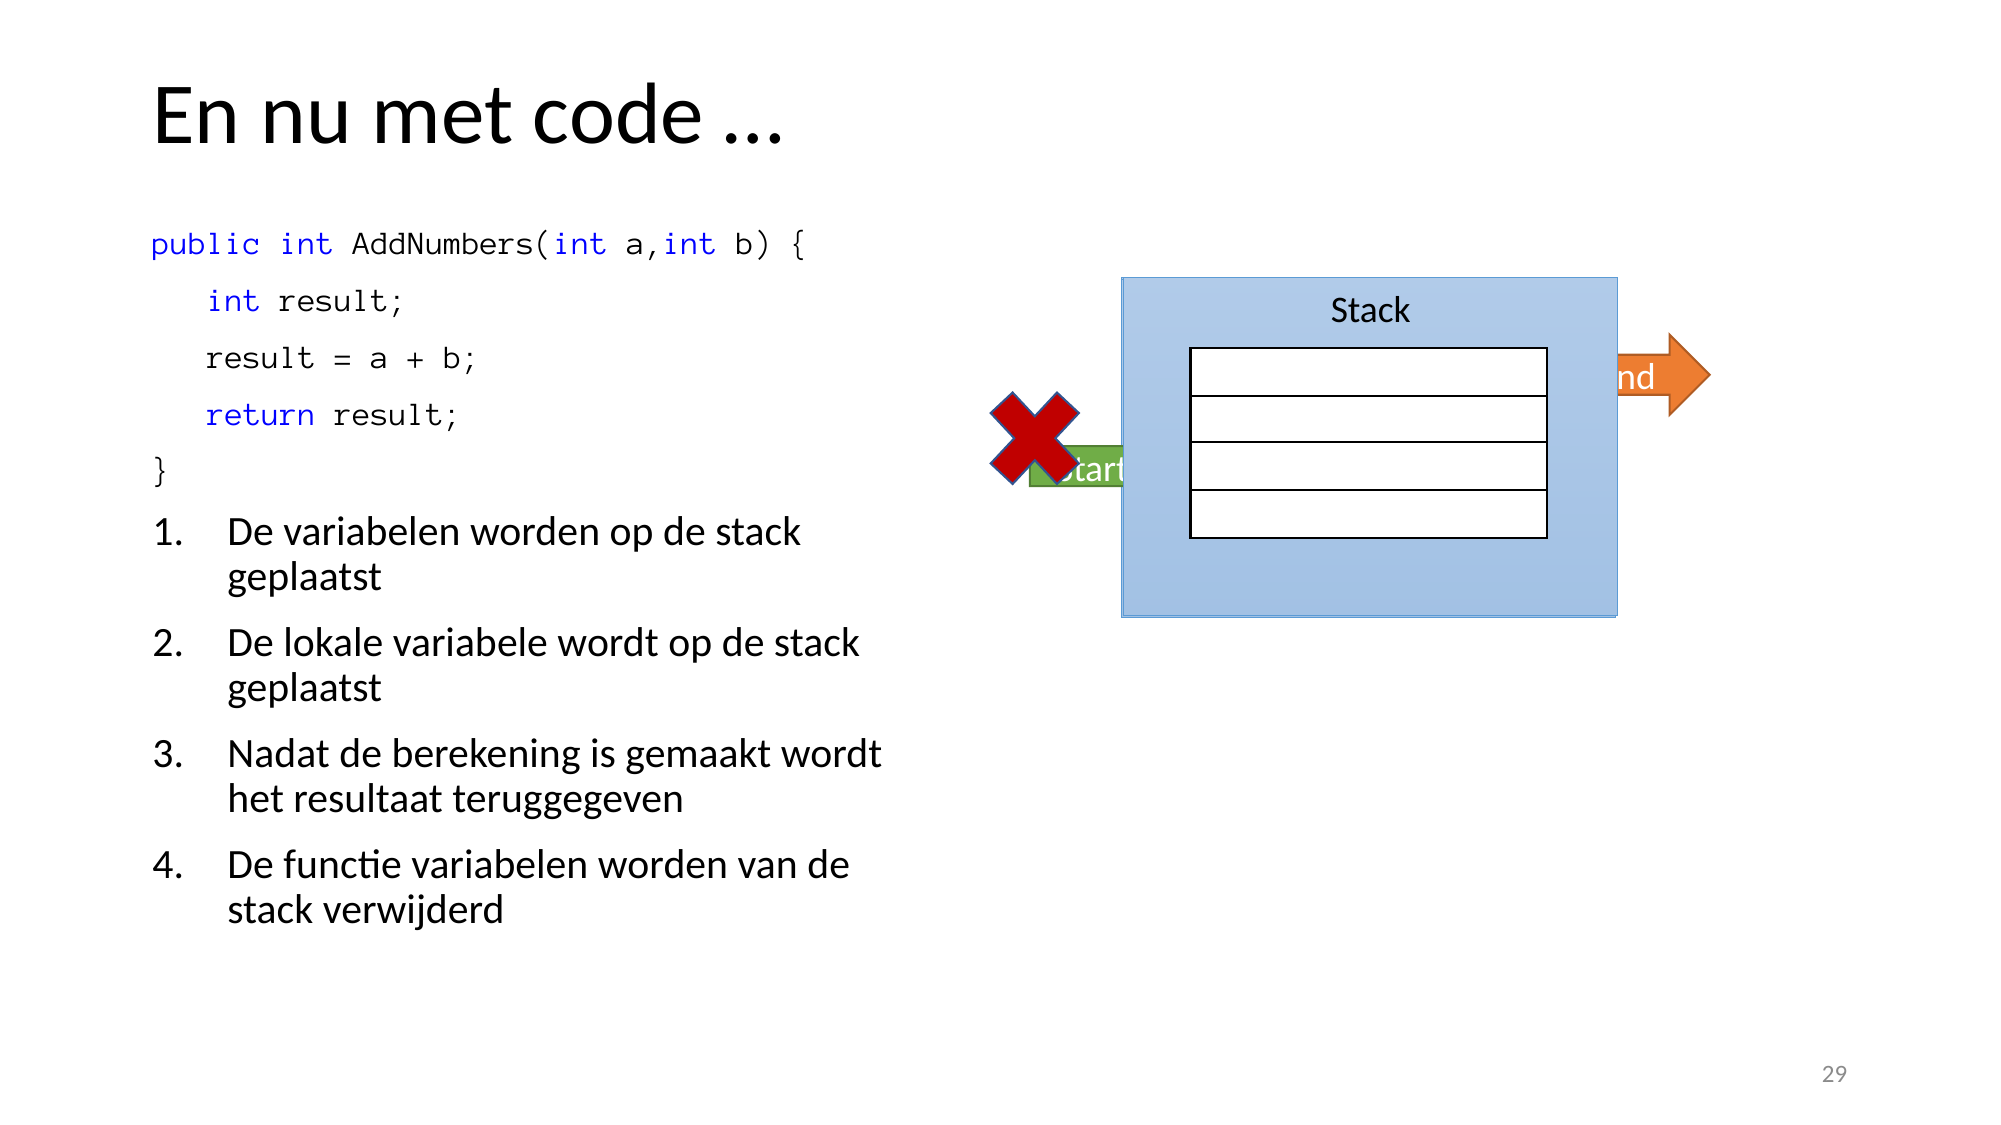

# En nu met code …
public int AddNumbers(int a,int b) {
   int result;
   result = a + b;
   return result;
}
De variabelen worden op de stack geplaatst
De lokale variabele wordt op de stack geplaatst
Nadat de berekening is gemaakt wordt het resultaat teruggegeven
De functie variabelen worden van de stack verwijderd
Stack

b : int
a : int
…
Stack

Stack

Stack
result : int
b : int
a : int
…
End

Start
29